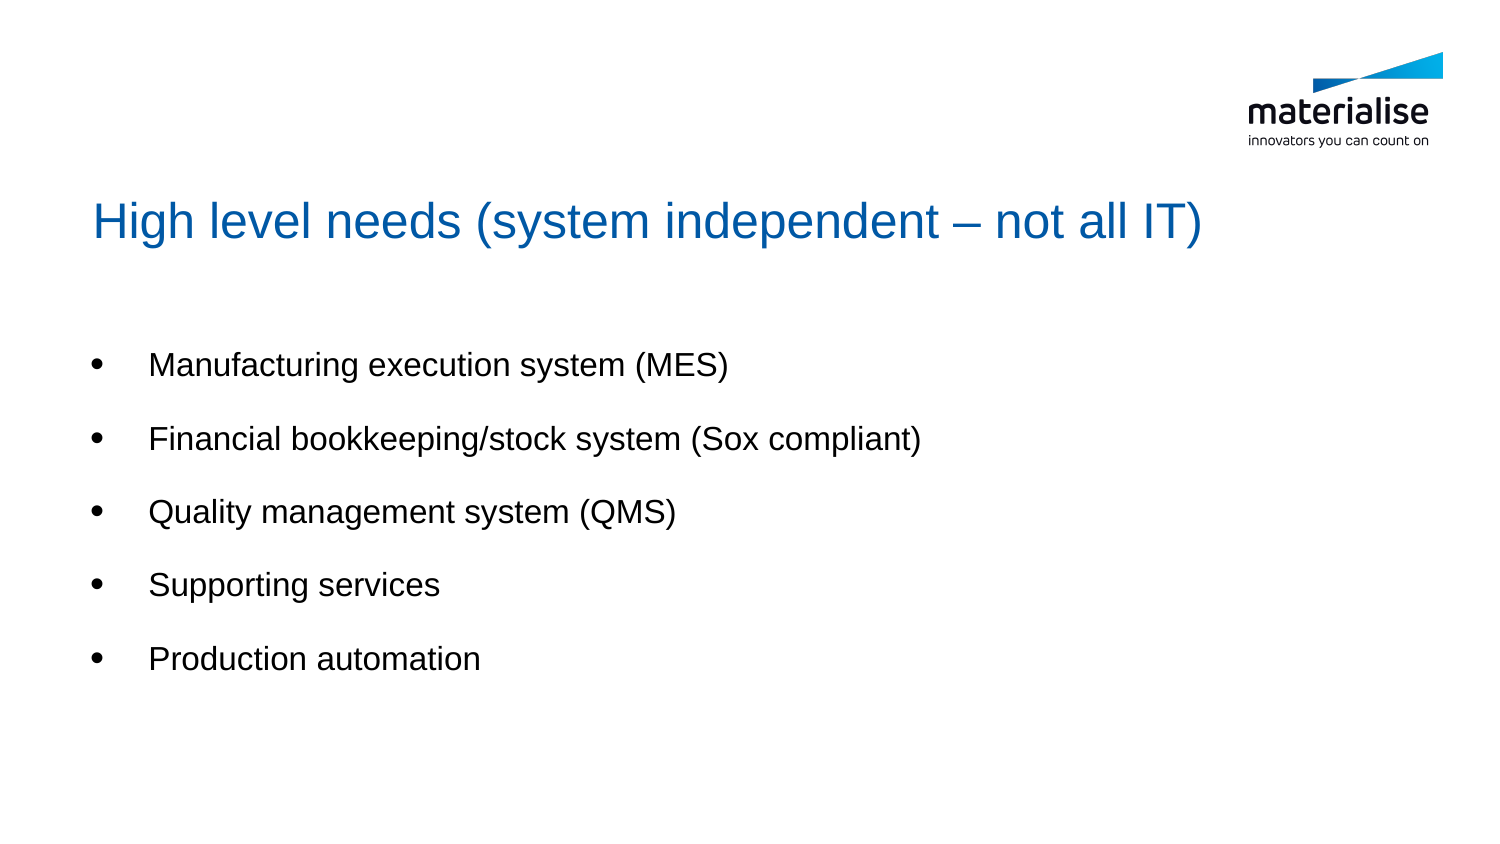

# High level needs (system independent – not all IT)
Manufacturing execution system (MES)
Financial bookkeeping/stock system (Sox compliant)
Quality management system (QMS)
Supporting services
Production automation